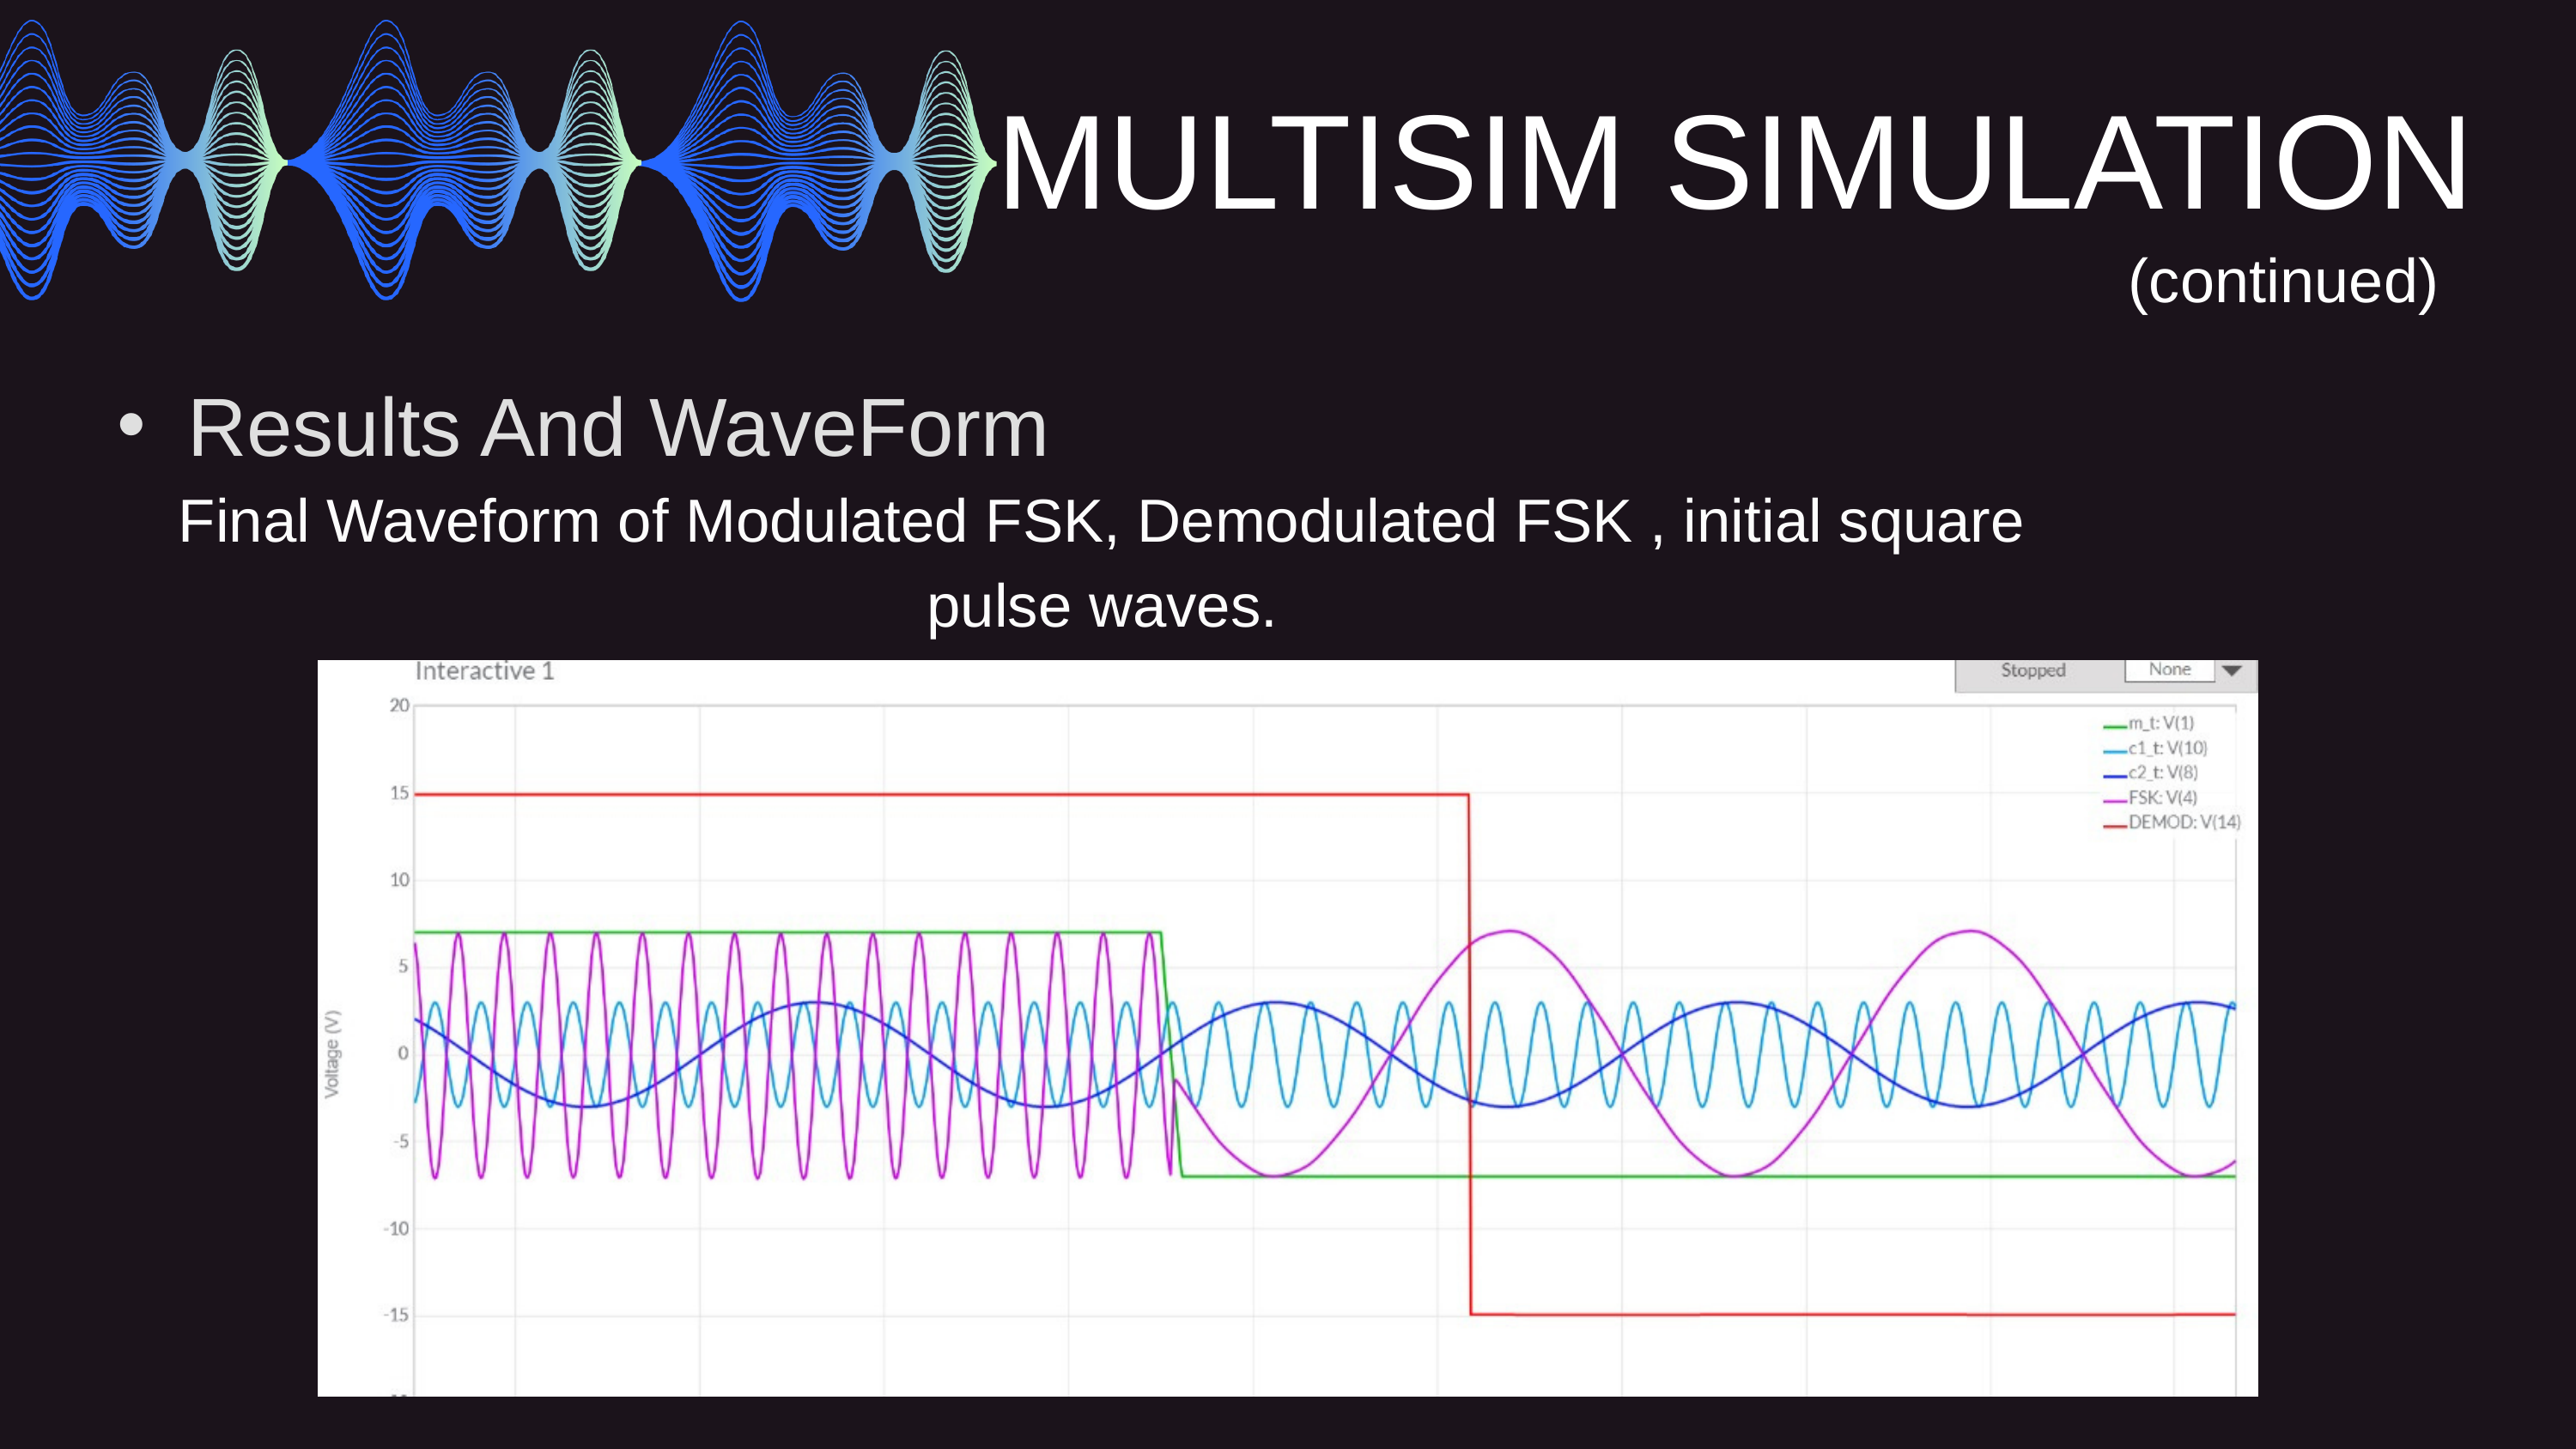

MULTISIM SIMULATION
(continued)
Results And WaveForm

Final Waveform of Modulated FSK, Demodulated FSK , initial square pulse waves.